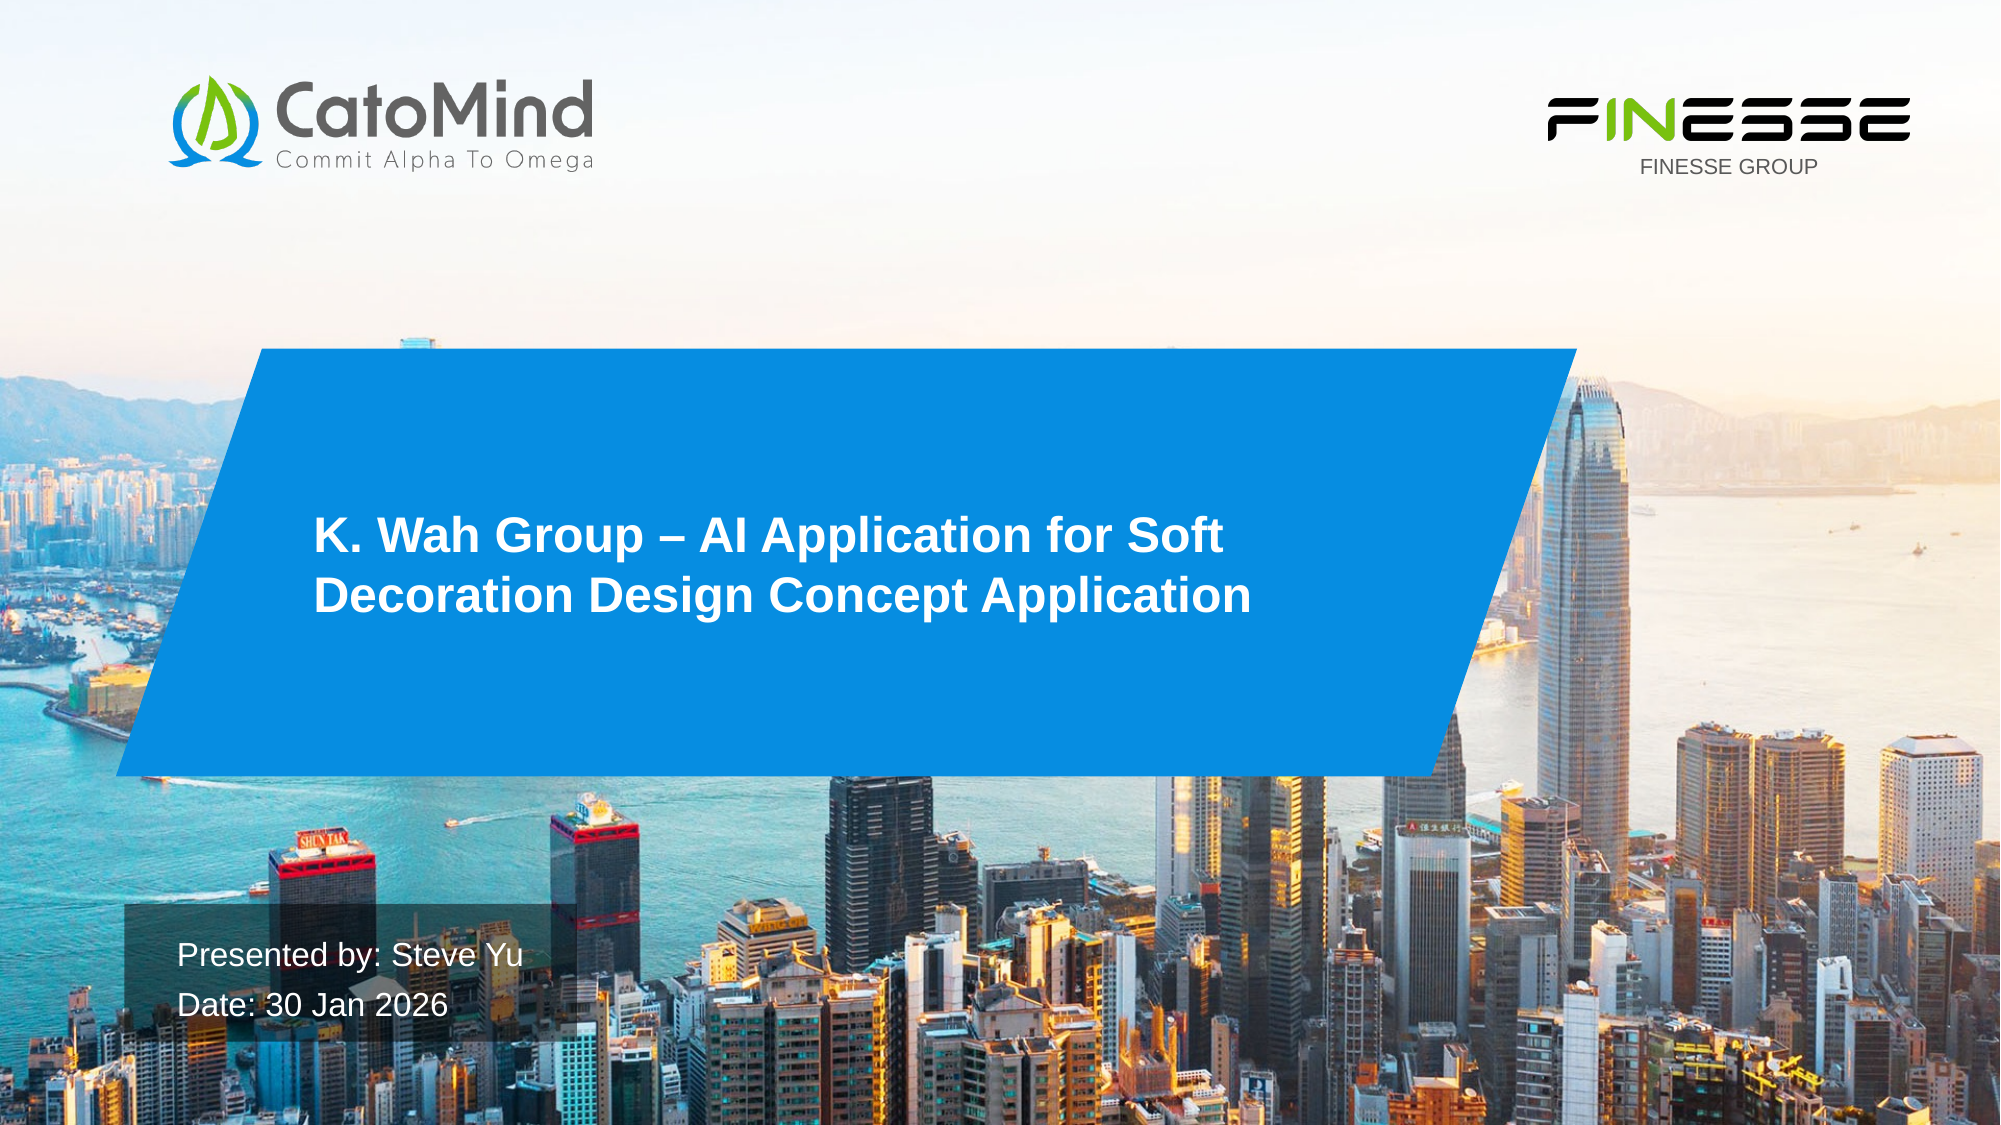

K. Wah Group – AI Application for Soft Decoration Design Concept Application
Presented by: Steve Yu
Date: 30 Jan 2026